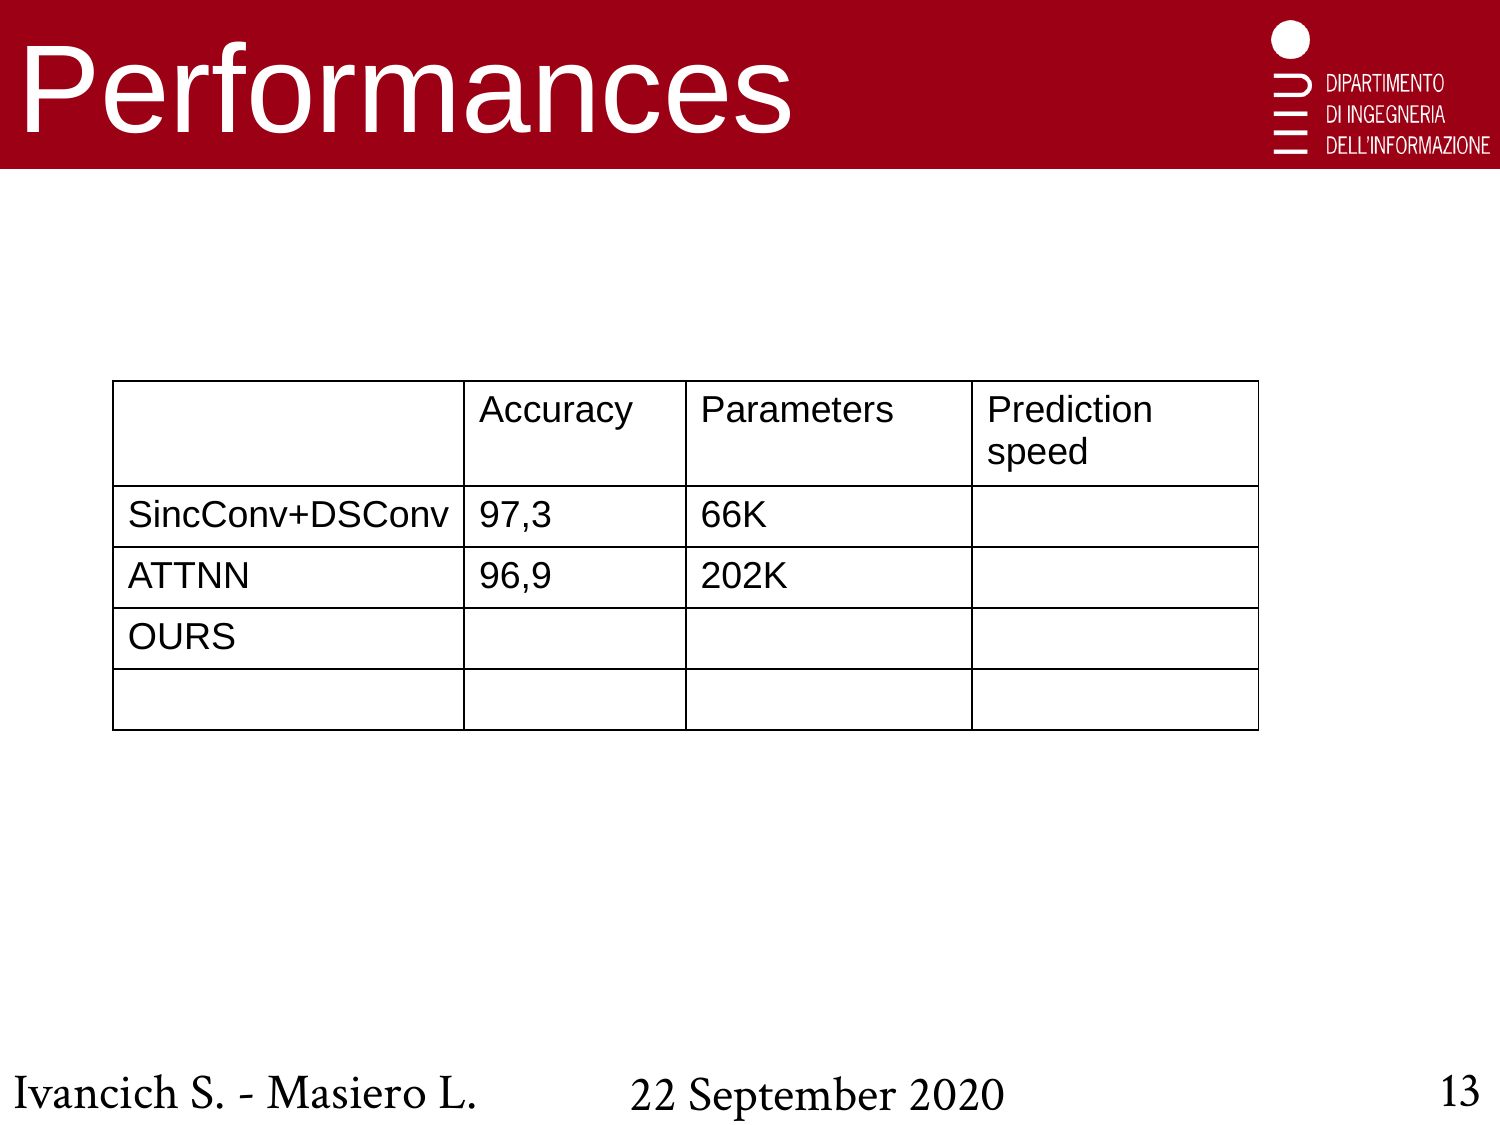

Performances

|  | Accuracy | Parameters | Prediction speed |
| --- | --- | --- | --- |
| SincConv+DSConv | 97,3 | 66K |  |
| ATTNN | 96,9 | 202K |  |
| OURS |  |  |  |
|  |  |  |  |
13
Ivancich S. - Masiero L.
22 September 2020